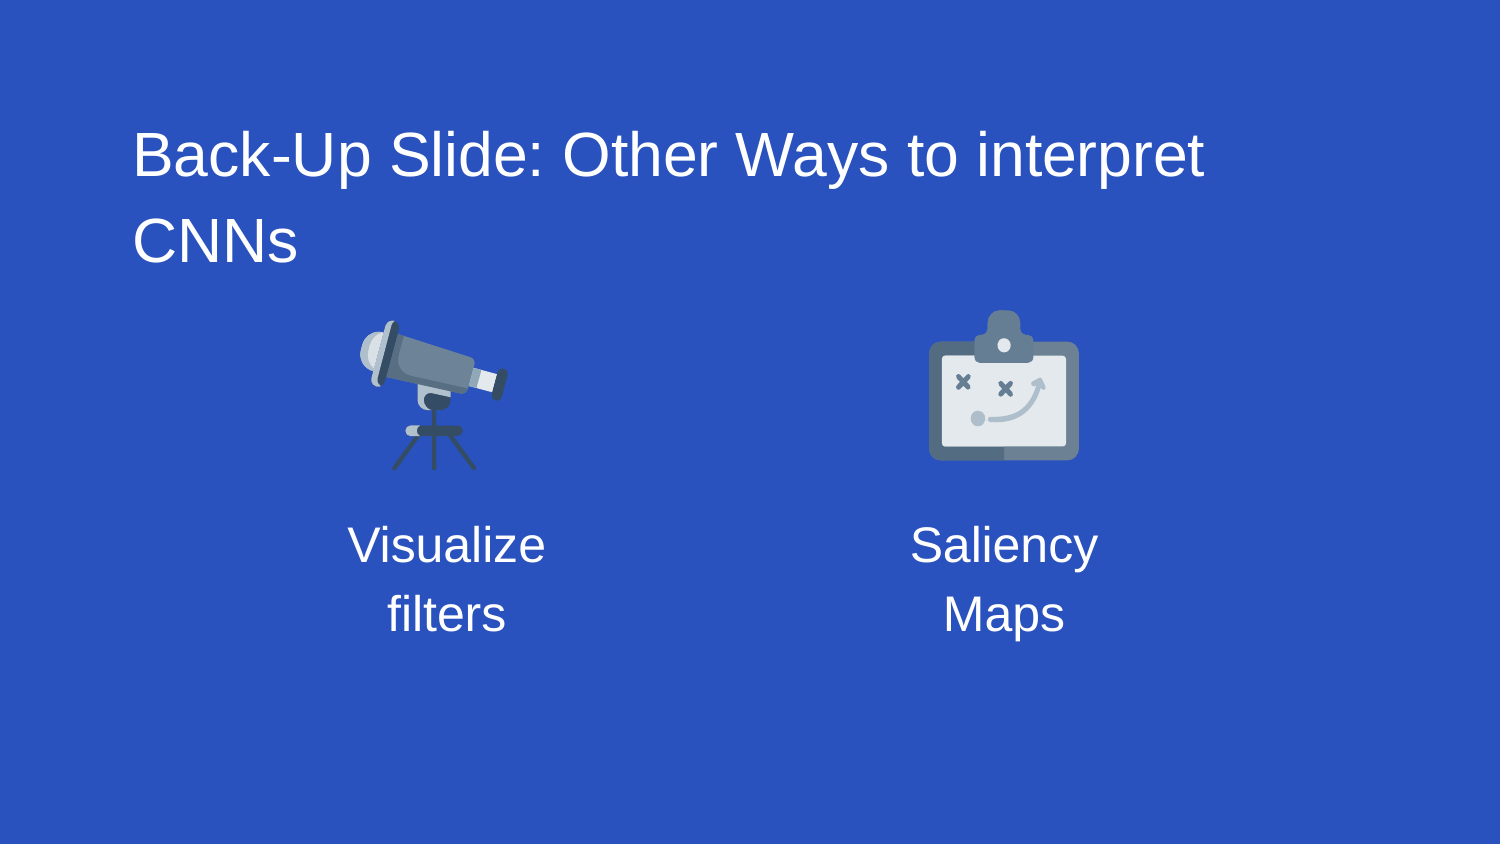

Back-Up Slide: Other Ways to interpret CNNs

Visualize filters
Saliency Maps